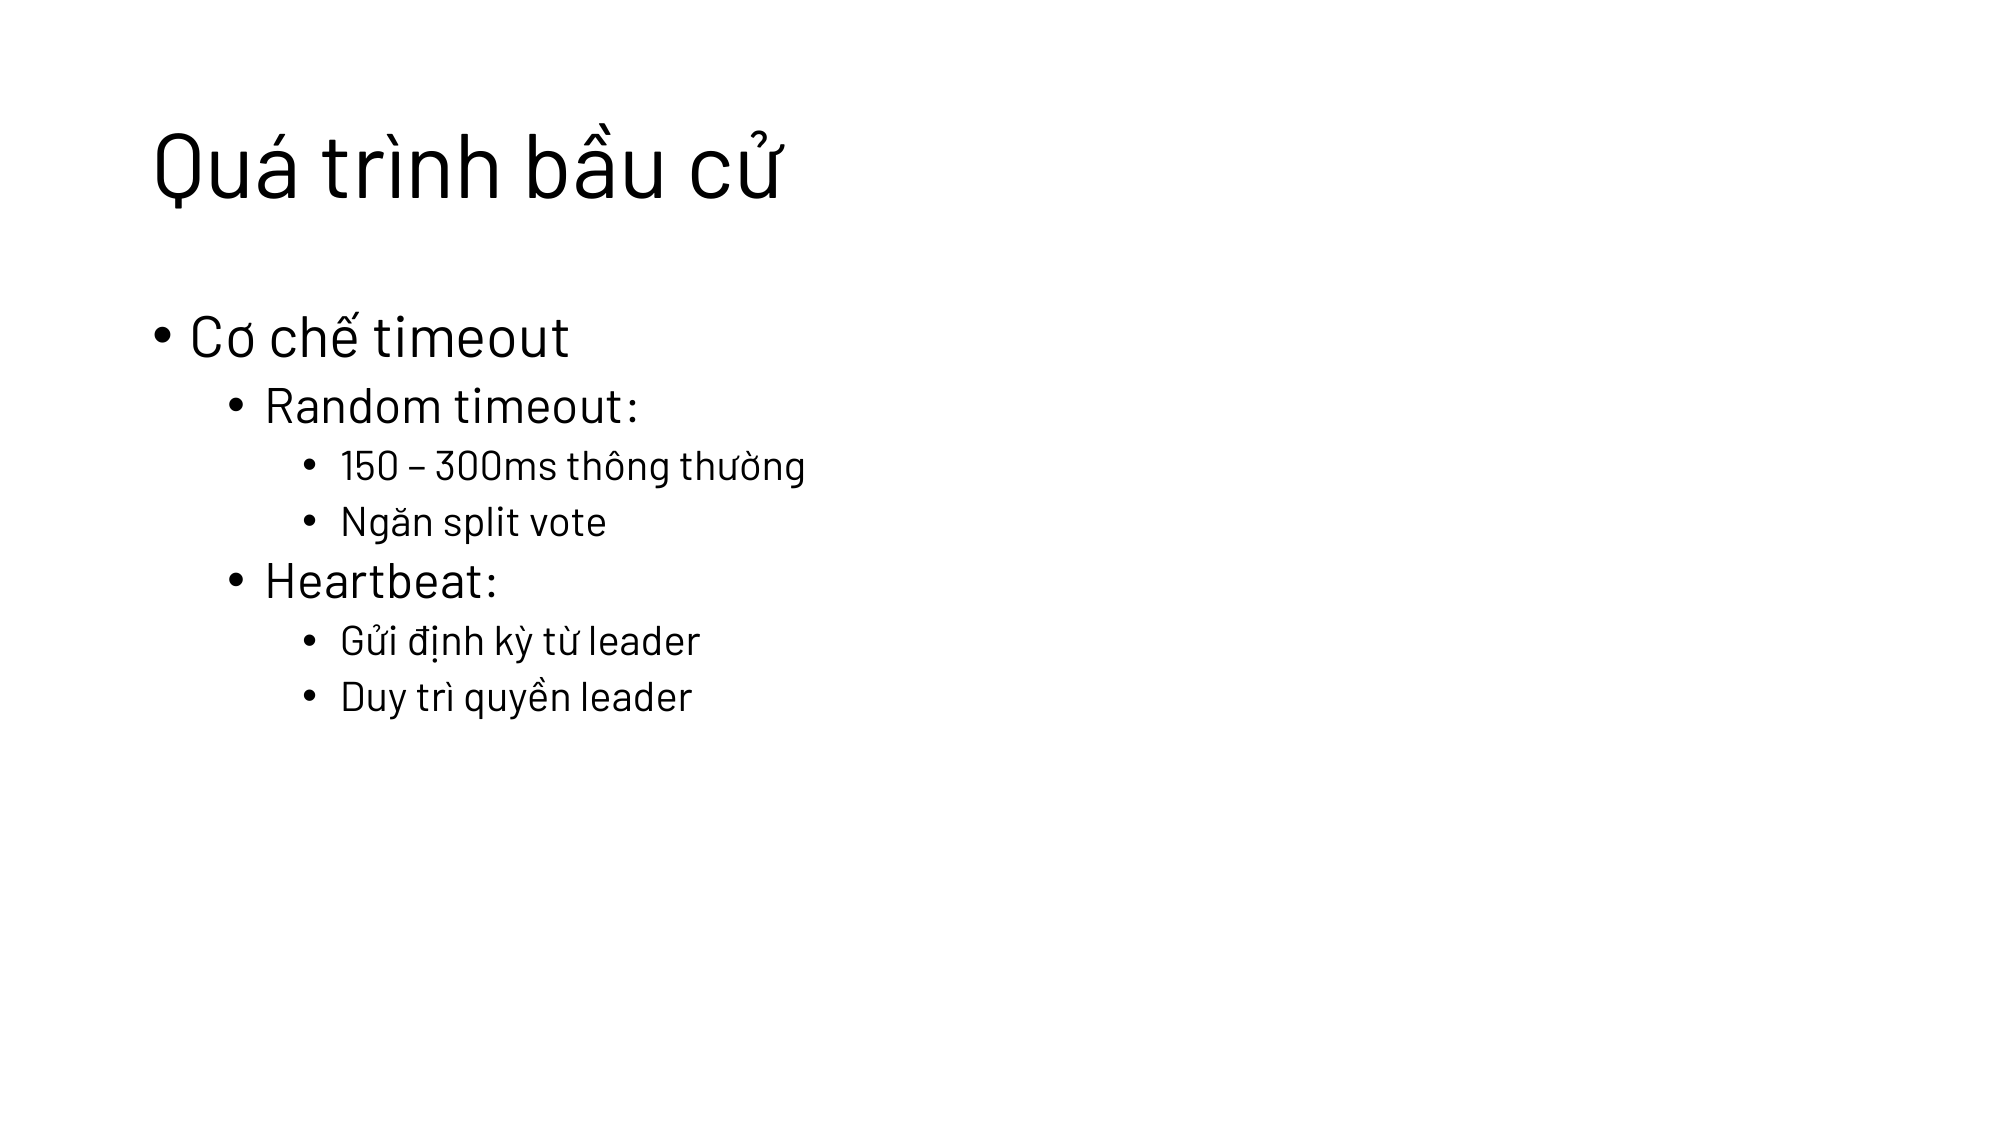

# Quá trình bầu cử
Cơ chế timeout
Random timeout:
150 – 300ms thông thường
Ngăn split vote
Heartbeat:
Gửi định kỳ từ leader
Duy trì quyền leader